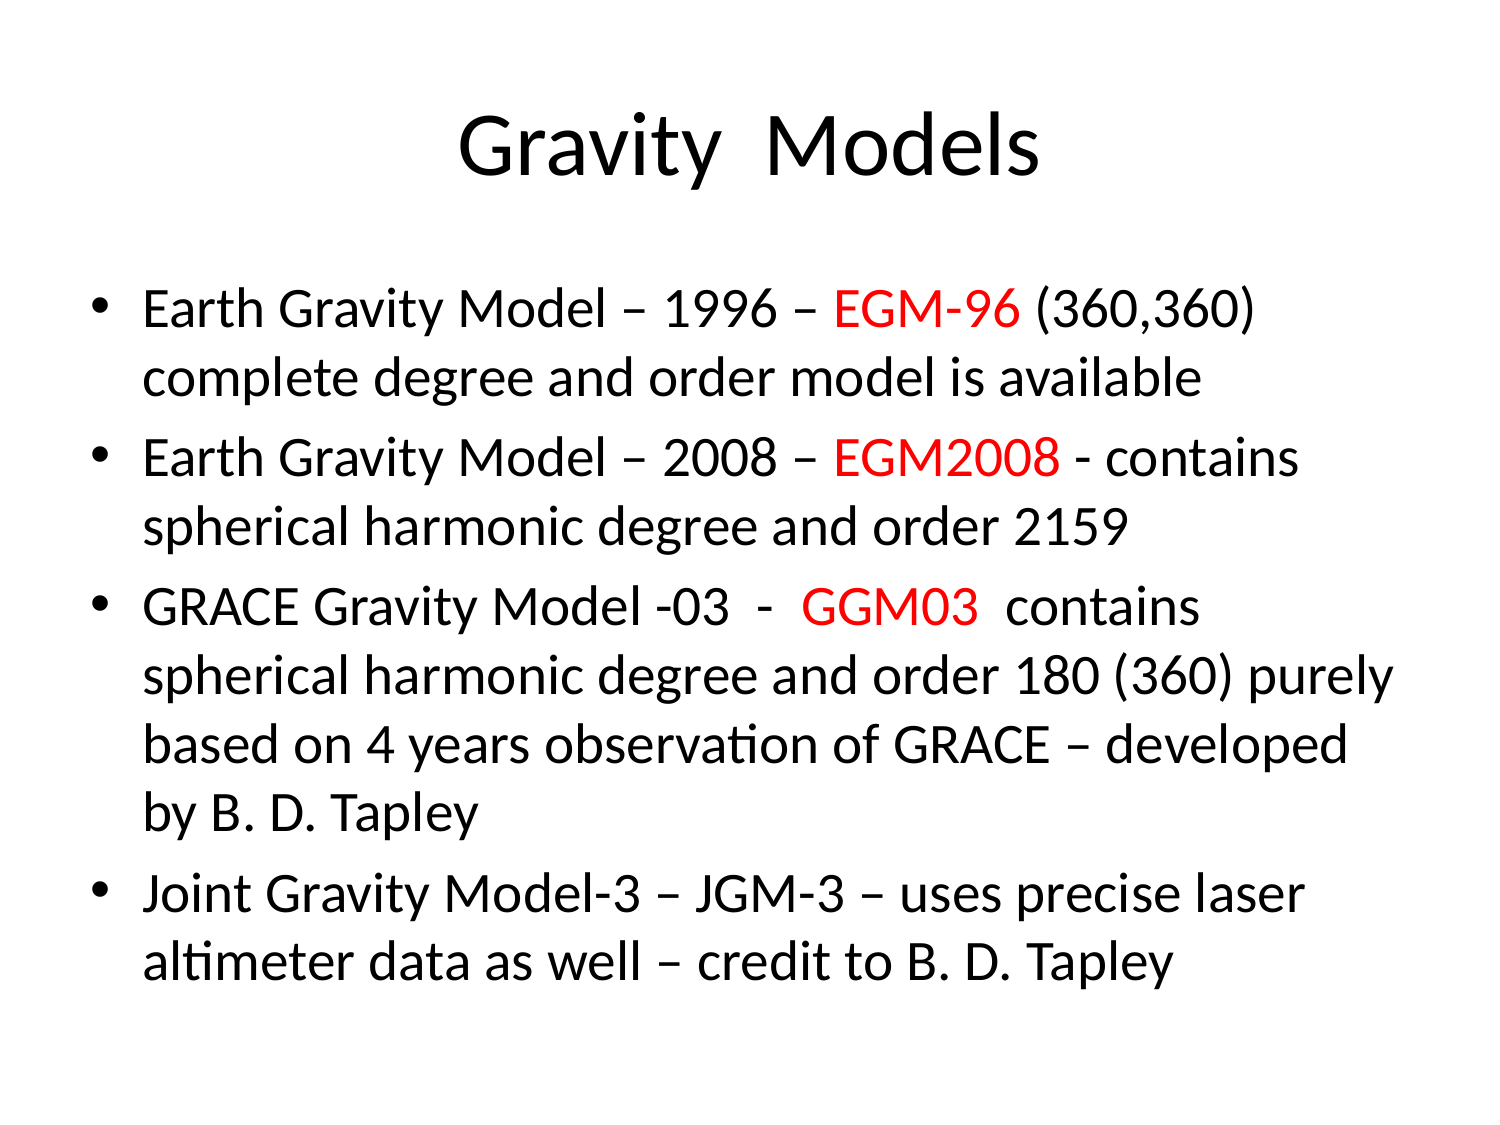

# Gravity  Models
Earth Gravity Model – 1996 – EGM-96 (360,360) complete degree and order model is available
Earth Gravity Model – 2008 – EGM2008 - contains spherical harmonic degree and order 2159
GRACE Gravity Model -03  -  GGM03  contains spherical harmonic degree and order 180 (360) purely based on 4 years observation of GRACE – developed by B. D. Tapley
Joint Gravity Model-3 – JGM-3 – uses precise laser altimeter data as well – credit to B. D. Tapley